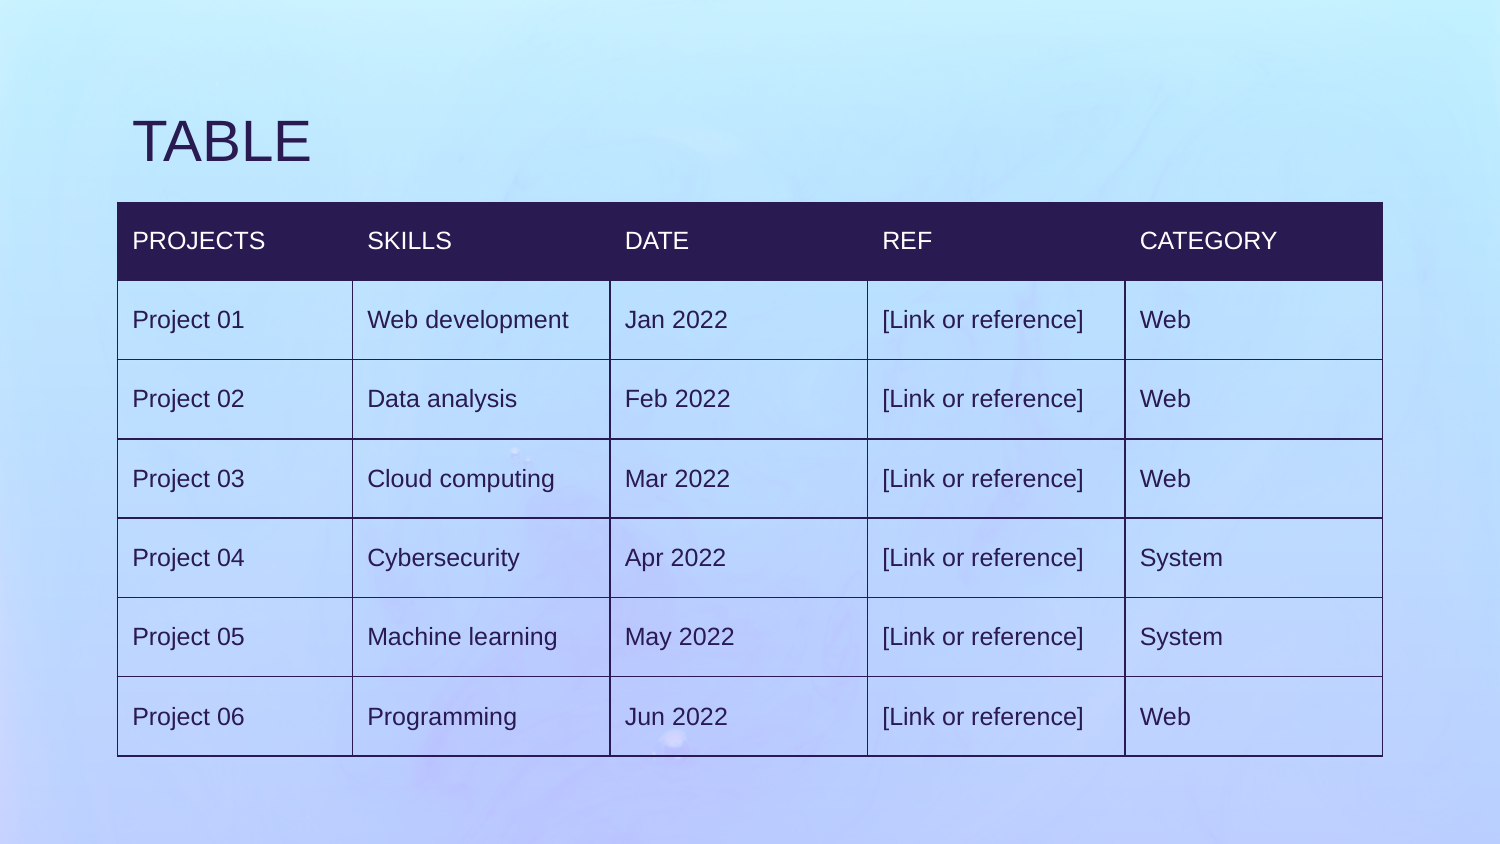

# TABLE
| PROJECTS | SKILLS | DATE | REF | CATEGORY |
| --- | --- | --- | --- | --- |
| Project 01 | Web development | Jan 2022 | [Link or reference] | Web |
| Project 02 | Data analysis | Feb 2022 | [Link or reference] | Web |
| Project 03 | Cloud computing | Mar 2022 | [Link or reference] | Web |
| Project 04 | Cybersecurity | Apr 2022 | [Link or reference] | System |
| Project 05 | Machine learning | May 2022 | [Link or reference] | System |
| Project 06 | Programming | Jun 2022 | [Link or reference] | Web |